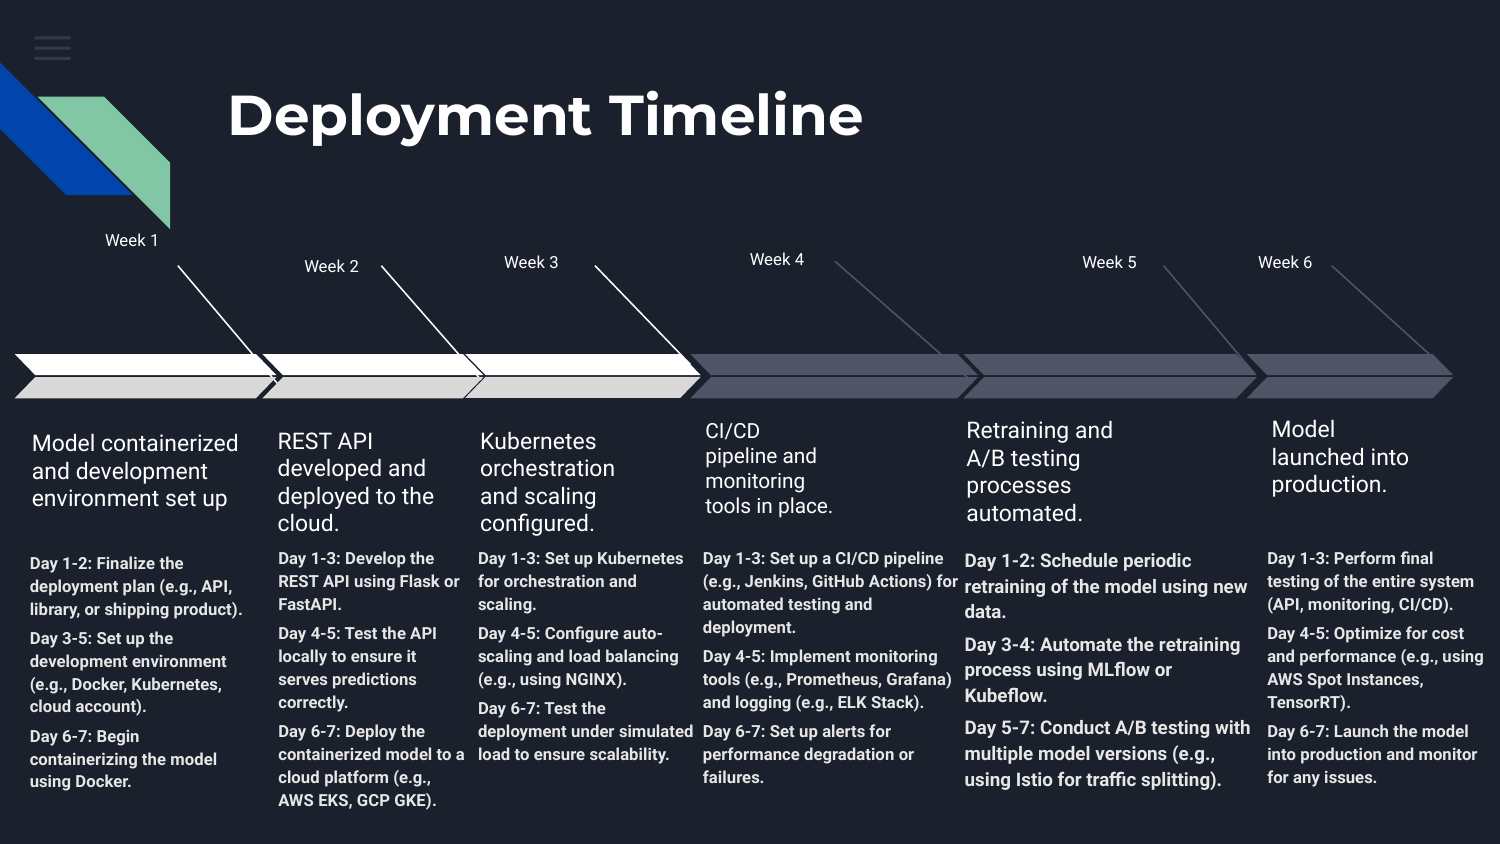

# Deployment Timeline
Week 1

Week 3

Week 5

Week 6

Week 4
Week 2

Retraining and A/B testing processes automated.
Model launched into production.
Model containerized and development environment set up
Kubernetes orchestration and scaling configured.
REST API developed and deployed to the cloud.
CI/CD pipeline and monitoring tools in place.
Day 1-3: Develop the REST API using Flask or FastAPI.
Day 4-5: Test the API locally to ensure it serves predictions correctly.
Day 6-7: Deploy the containerized model to a cloud platform (e.g., AWS EKS, GCP GKE).

Day 1-3: Set up Kubernetes for orchestration and scaling.
Day 4-5: Configure auto-scaling and load balancing (e.g., using NGINX).
Day 6-7: Test the deployment under simulated load to ensure scalability.
Day 1-3: Set up a CI/CD pipeline (e.g., Jenkins, GitHub Actions) for automated testing and deployment.
Day 4-5: Implement monitoring tools (e.g., Prometheus, Grafana) and logging (e.g., ELK Stack).
Day 6-7: Set up alerts for performance degradation or failures.

Day 1-2: Schedule periodic retraining of the model using new data.
Day 3-4: Automate the retraining process using MLflow or Kubeflow.
Day 5-7: Conduct A/B testing with multiple model versions (e.g., using Istio for traffic splitting).

Day 1-3: Perform final testing of the entire system (API, monitoring, CI/CD).
Day 4-5: Optimize for cost and performance (e.g., using AWS Spot Instances, TensorRT).
Day 6-7: Launch the model into production and monitor for any issues.
Day 1-2: Finalize the deployment plan (e.g., API, library, or shipping product).
Day 3-5: Set up the development environment (e.g., Docker, Kubernetes, cloud account).
Day 6-7: Begin containerizing the model using Docker.